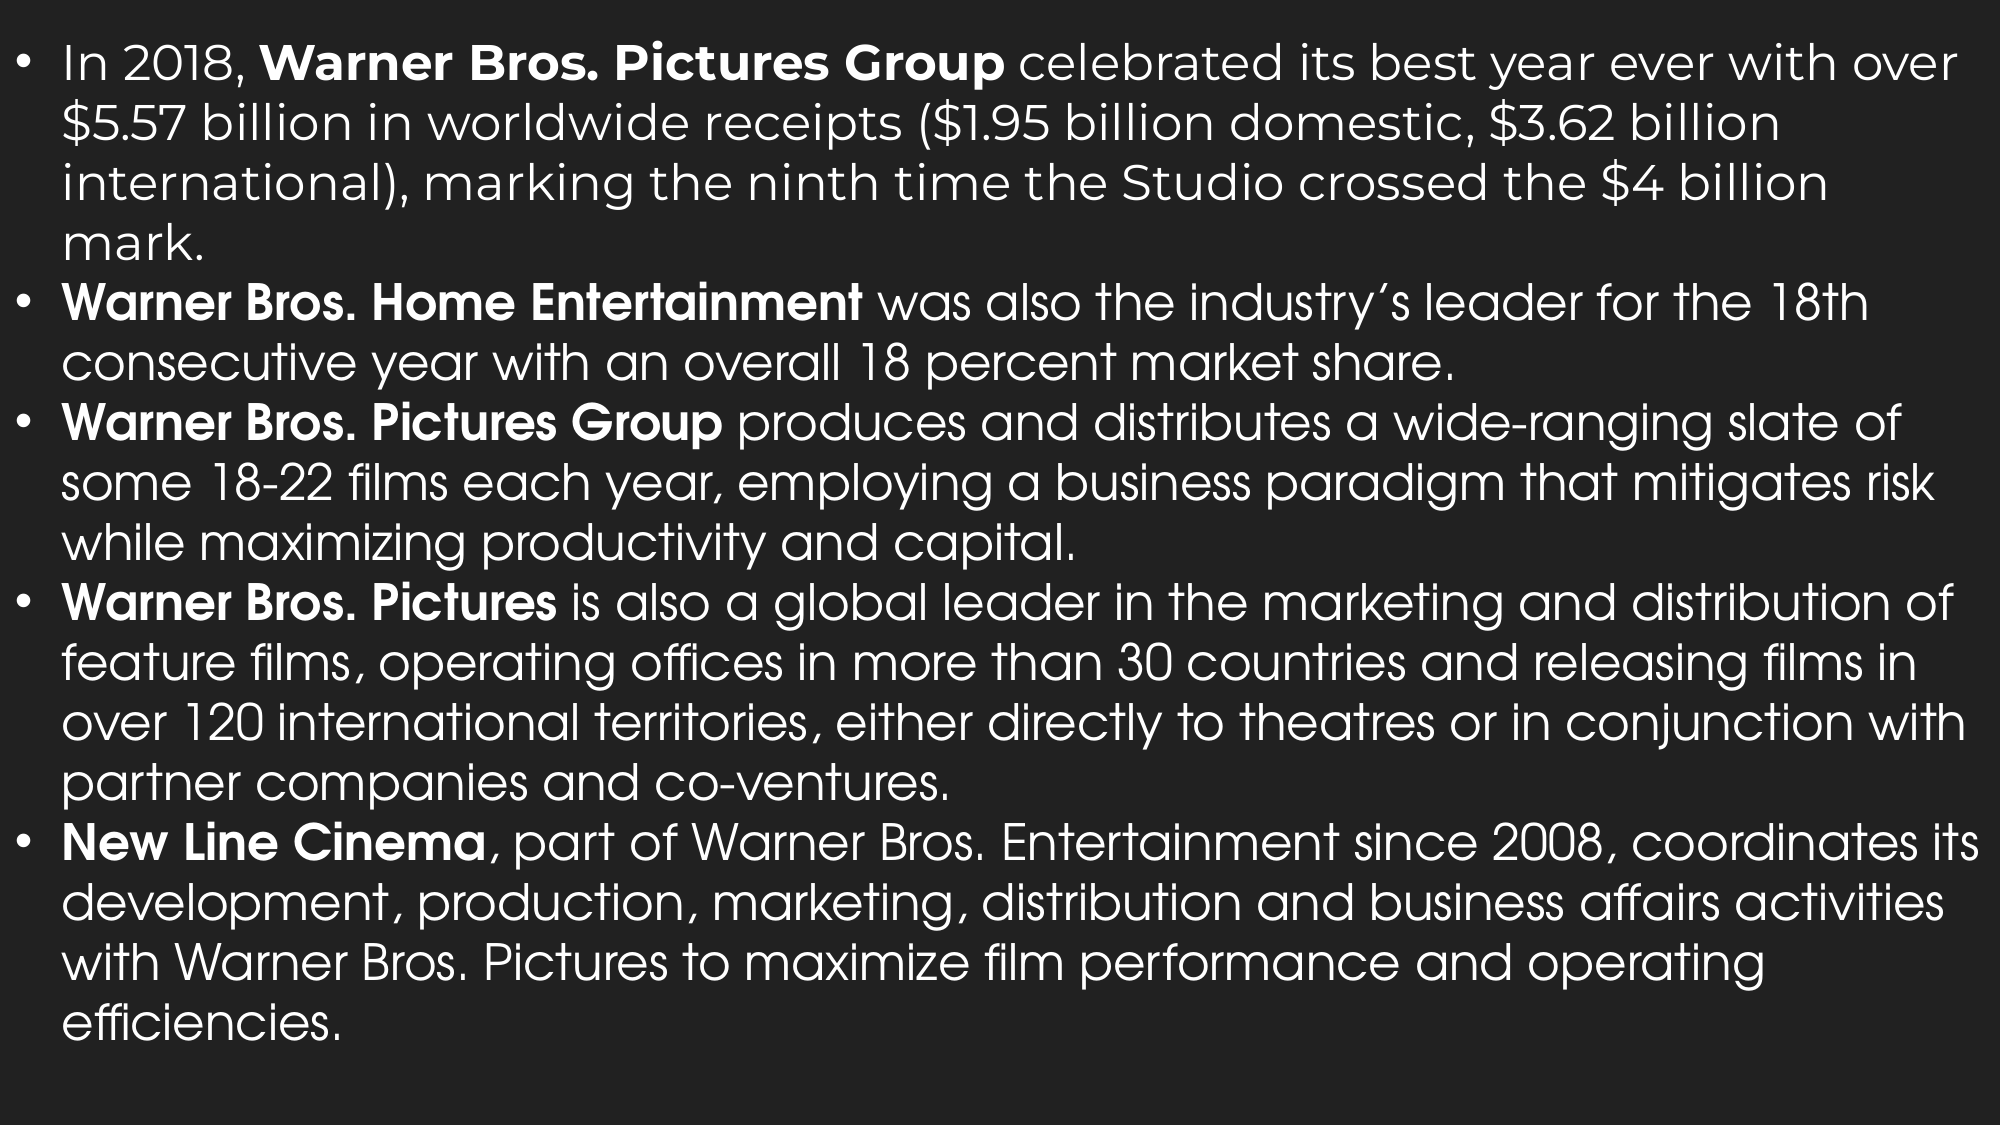

In 2018, Warner Bros. Pictures Group celebrated its best year ever with over $5.57 billion in worldwide receipts ($1.95 billion domestic, $3.62 billion international), marking the ninth time the Studio crossed the $4 billion mark.
Warner Bros. Home Entertainment was also the industry’s leader for the 18th consecutive year with an overall 18 percent market share.
Warner Bros. Pictures Group produces and distributes a wide-ranging slate of some 18-22 films each year, employing a business paradigm that mitigates risk while maximizing productivity and capital.
Warner Bros. Pictures is also a global leader in the marketing and distribution of feature films, operating offices in more than 30 countries and releasing films in over 120 international territories, either directly to theatres or in conjunction with partner companies and co-ventures.
New Line Cinema, part of Warner Bros. Entertainment since 2008, coordinates its development, production, marketing, distribution and business affairs activities with Warner Bros. Pictures to maximize film performance and operating efficiencies.